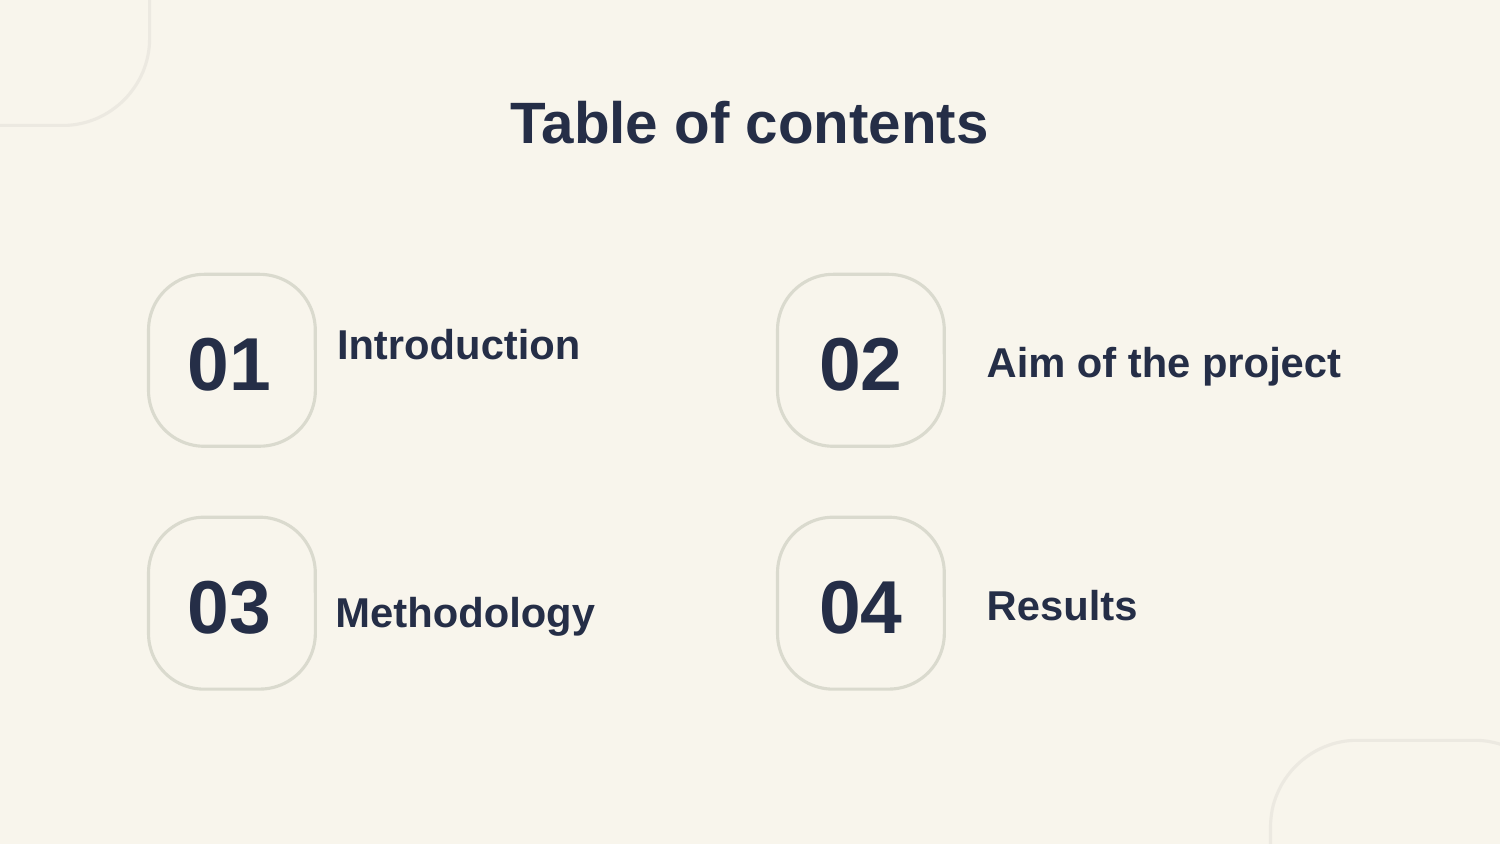

# Table of contents

01
02
Introduction
Aim of the project
03

04

Results
Methodology